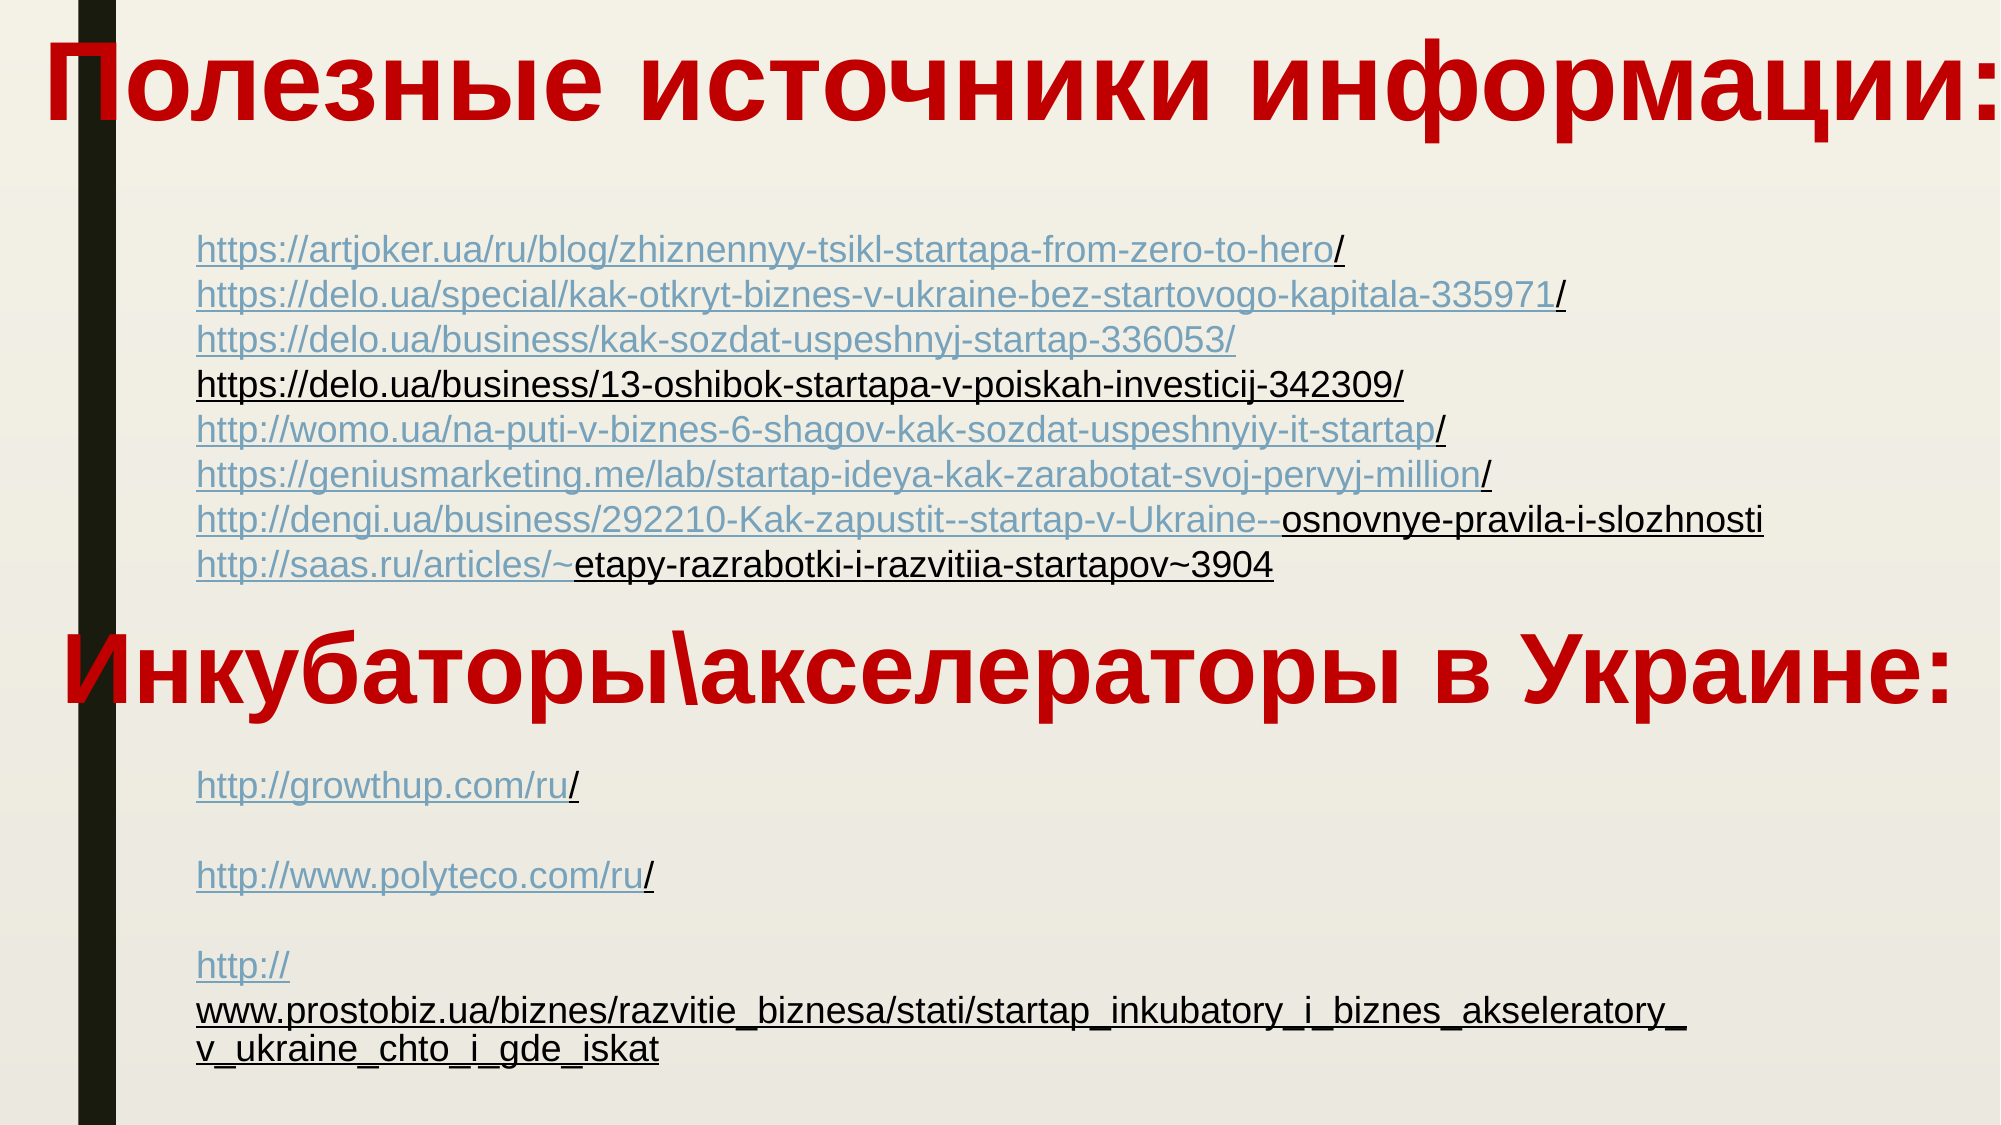

Полезные источники информации:
https://artjoker.ua/ru/blog/zhiznennyy-tsikl-startapa-from-zero-to-hero/
https://delo.ua/special/kak-otkryt-biznes-v-ukraine-bez-startovogo-kapitala-335971/
https://delo.ua/business/kak-sozdat-uspeshnyj-startap-336053/
https://delo.ua/business/13-oshibok-startapa-v-poiskah-investicij-342309/
http://womo.ua/na-puti-v-biznes-6-shagov-kak-sozdat-uspeshnyiy-it-startap/
https://geniusmarketing.me/lab/startap-ideya-kak-zarabotat-svoj-pervyj-million/
http://dengi.ua/business/292210-Kak-zapustit--startap-v-Ukraine--osnovnye-pravila-i-slozhnosti
http://saas.ru/articles/~etapy-razrabotki-i-razvitiia-startapov~3904
Инкубаторы\акселераторы в Украине:
http://growthup.com/ru/

http://www.polyteco.com/ru/

http://www.prostobiz.ua/biznes/razvitie_biznesa/stati/startap_inkubatory_i_biznes_akseleratory_v_ukraine_chto_i_gde_iskat